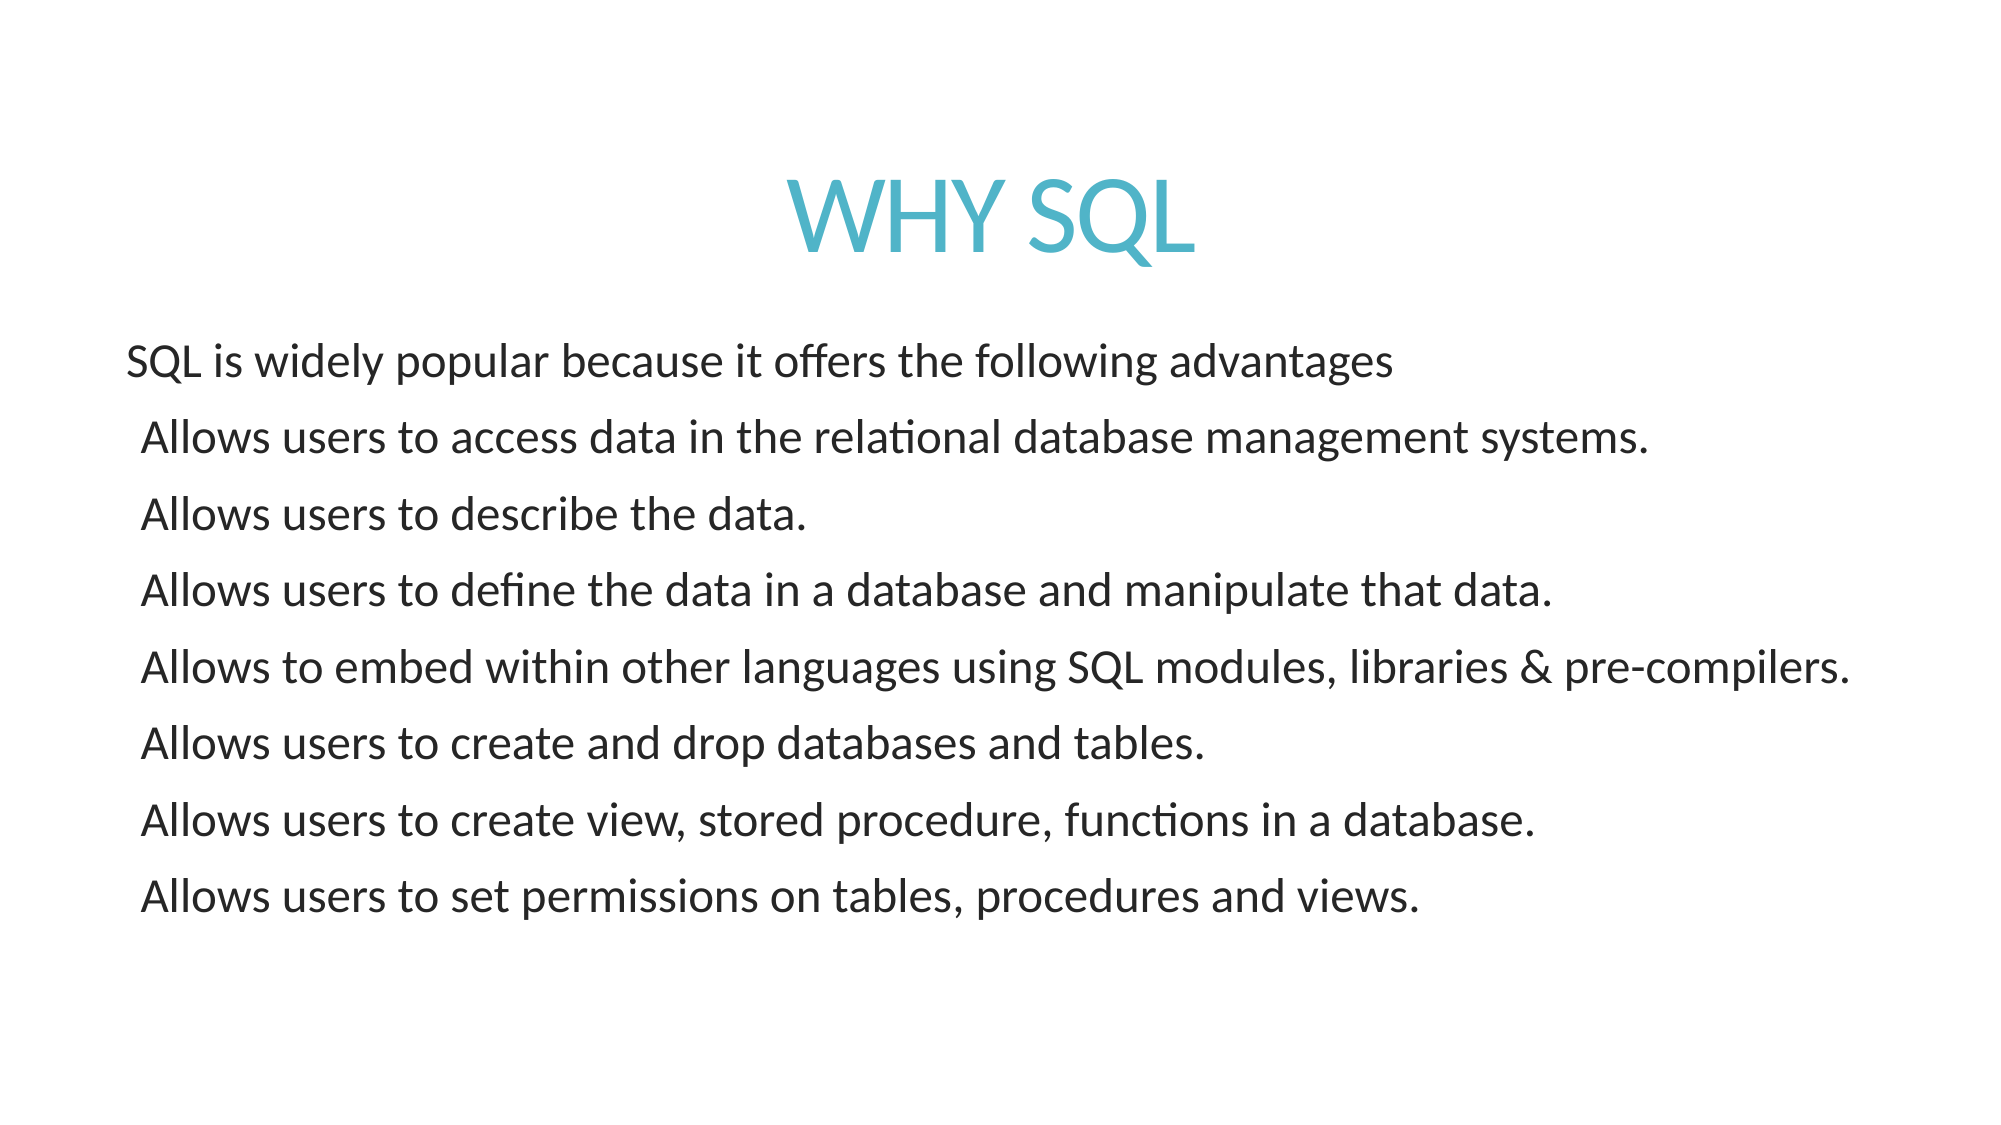

# WHY SQL
SQL is widely popular because it offers the following advantages
Allows users to access data in the relational database management systems.
Allows users to describe the data.
Allows users to define the data in a database and manipulate that data.
Allows to embed within other languages using SQL modules, libraries & pre-compilers.
Allows users to create and drop databases and tables.
Allows users to create view, stored procedure, functions in a database.
Allows users to set permissions on tables, procedures and views.